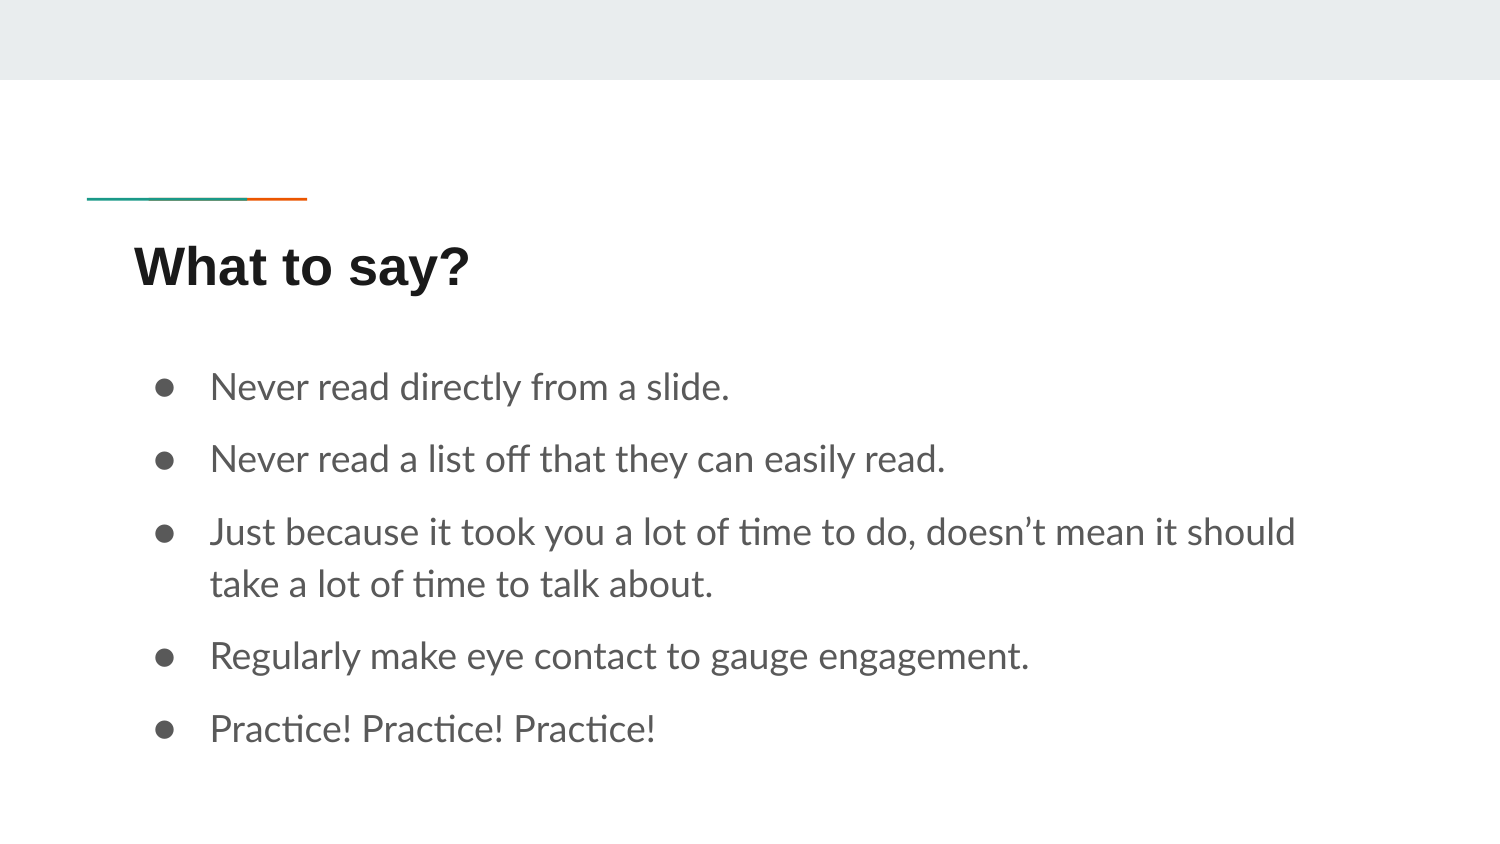

# What to say?
Never read directly from a slide.
Never read a list off that they can easily read.
Just because it took you a lot of time to do, doesn’t mean it should take a lot of time to talk about.
Regularly make eye contact to gauge engagement.
Practice! Practice! Practice!